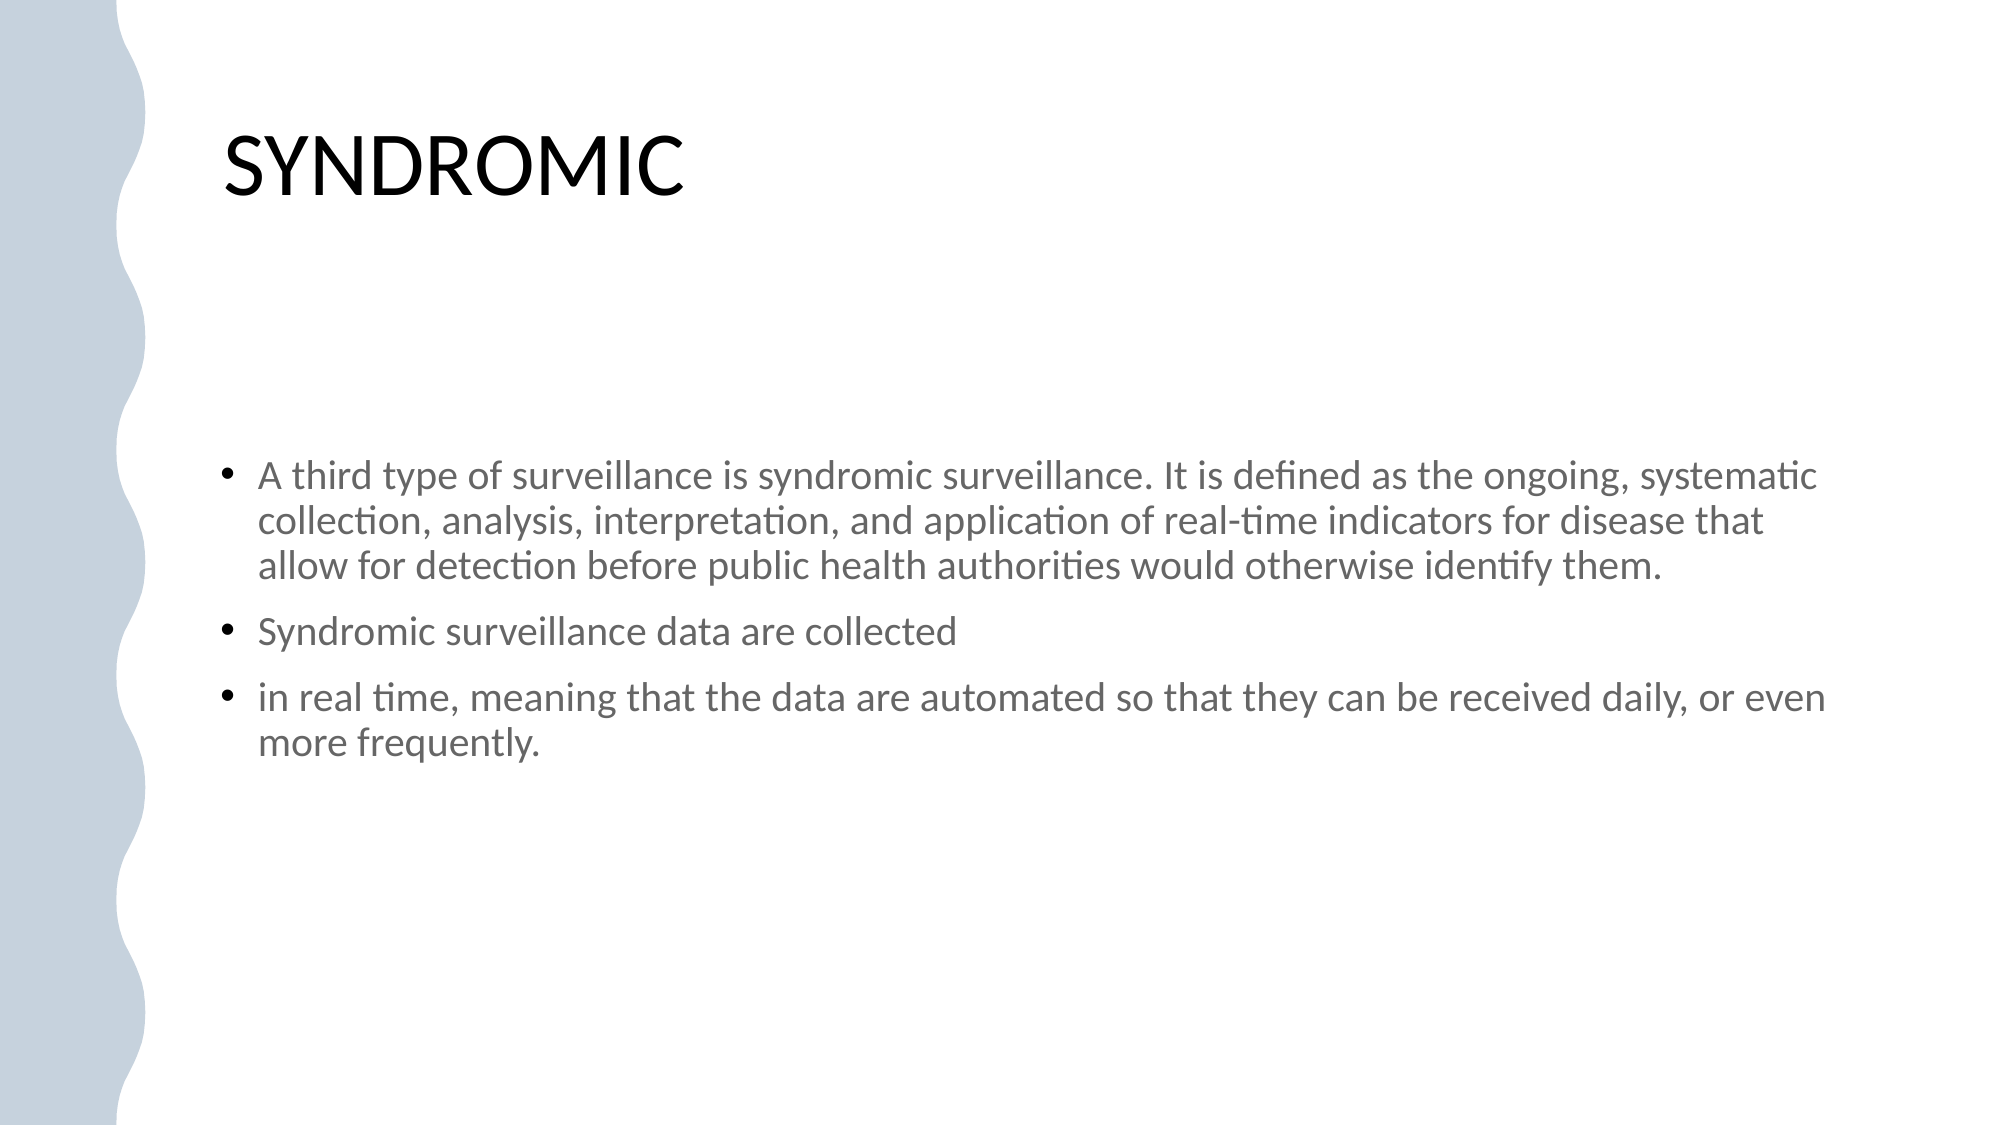

# SYNDROMIC

A third type of surveillance is syndromic surveillance. It is defined as the ongoing, systematic collection, analysis, interpretation, and application of real-time indicators for disease that allow for detection before public health authorities would otherwise identify them.
Syndromic surveillance data are collected
in real time, meaning that the data are automated so that they can be received daily, or even more frequently.